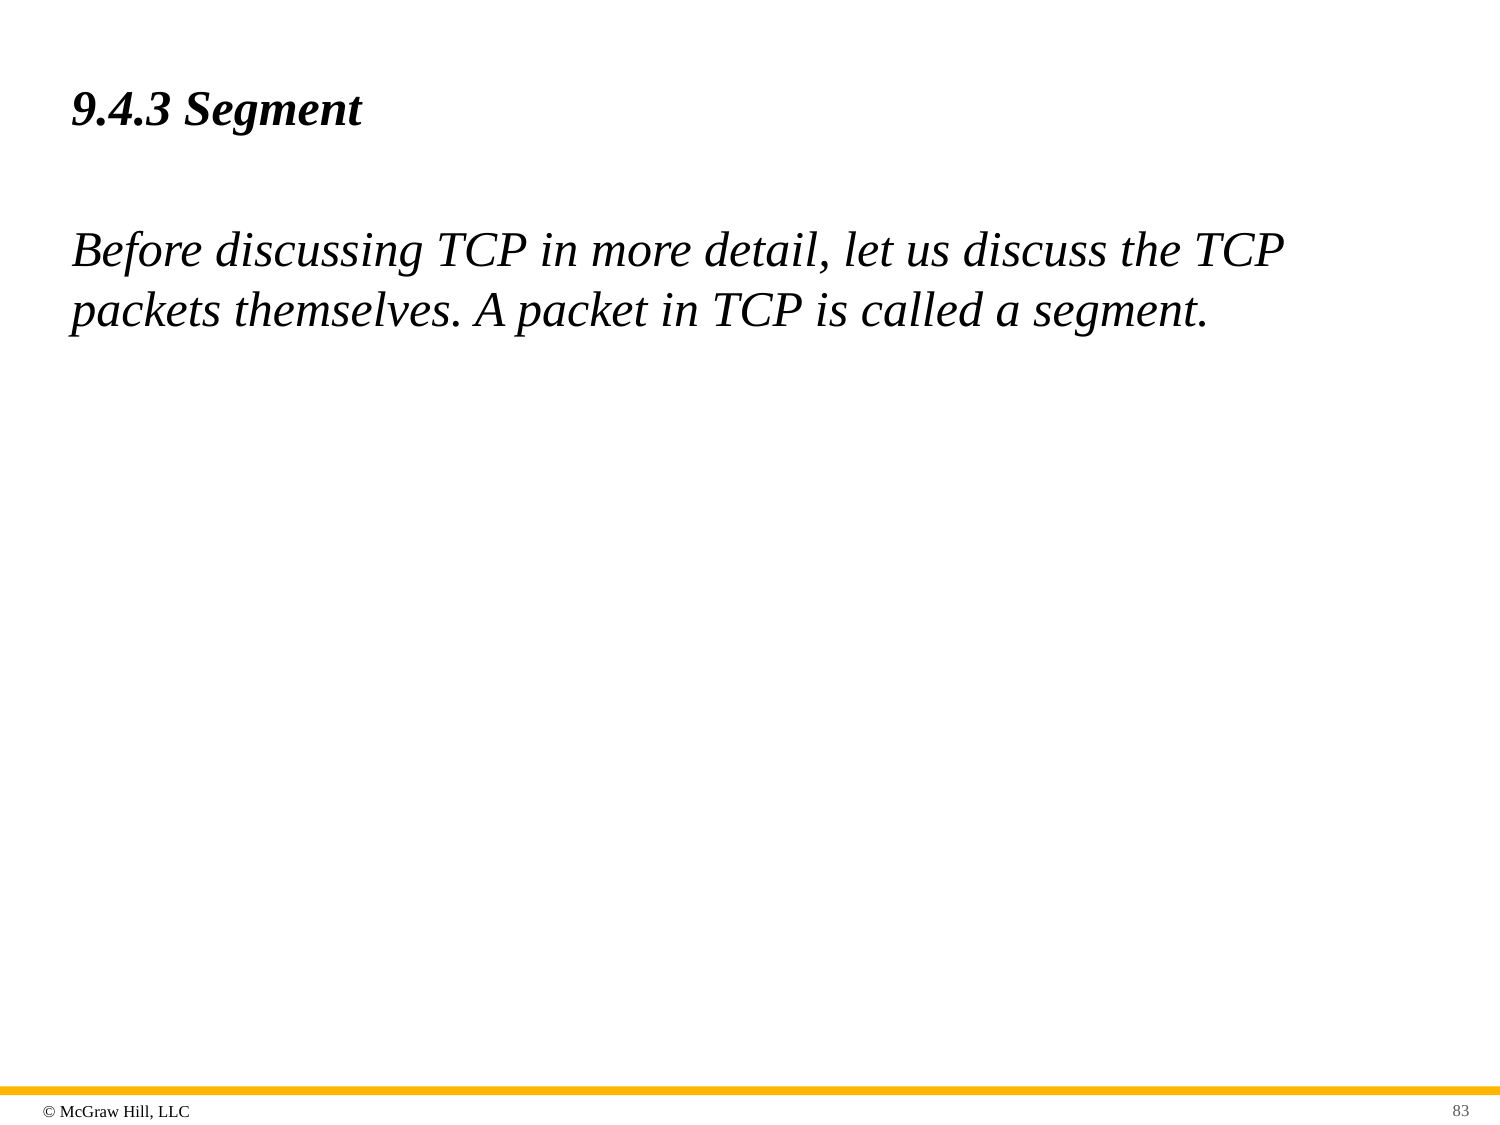

# 9.4.3 Segment
Before discussing TCP in more detail, let us discuss the TCP packets themselves. A packet in TCP is called a segment.
83